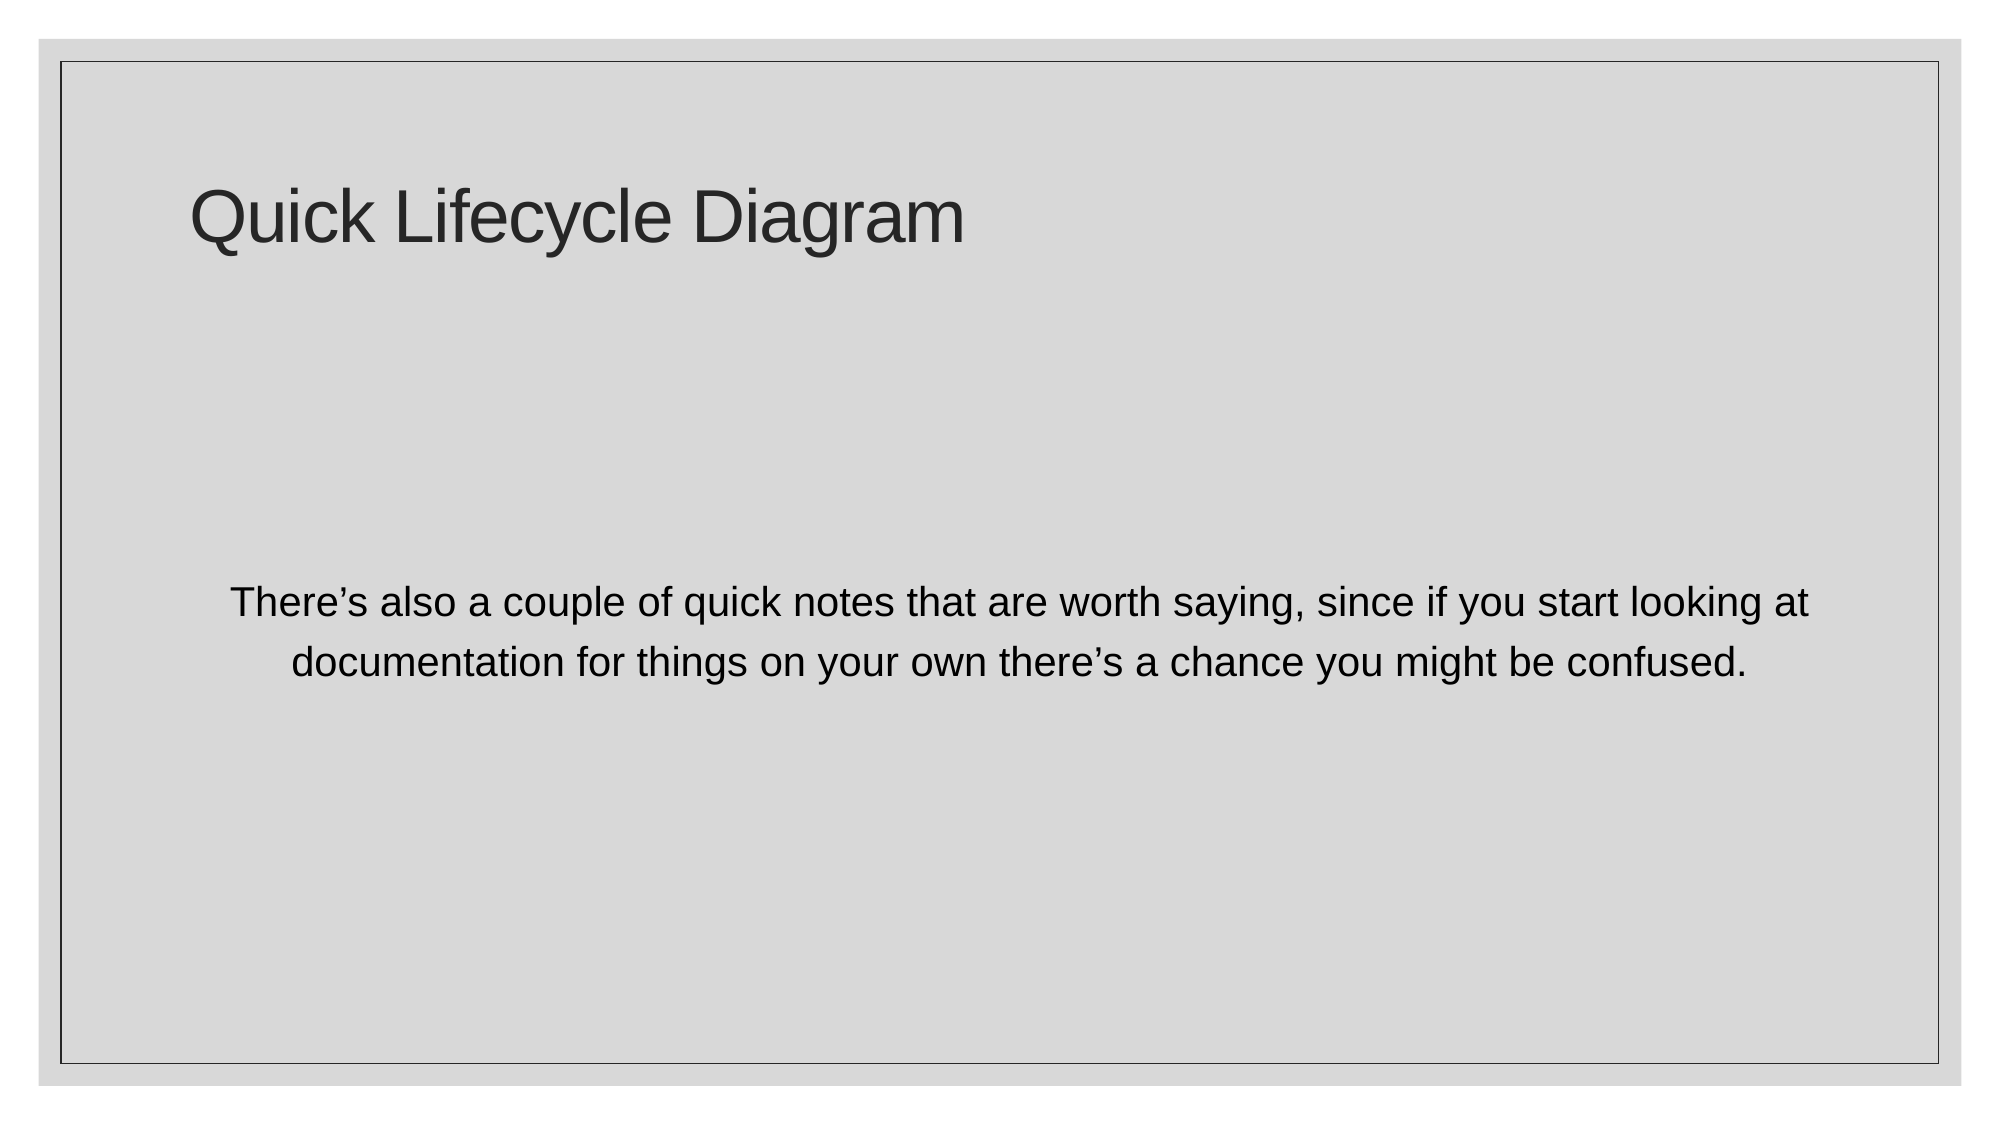

# Quick Lifecycle Diagram

There’s also a couple of quick notes that are worth saying, since if you start looking at documentation for things on your own there’s a chance you might be confused.